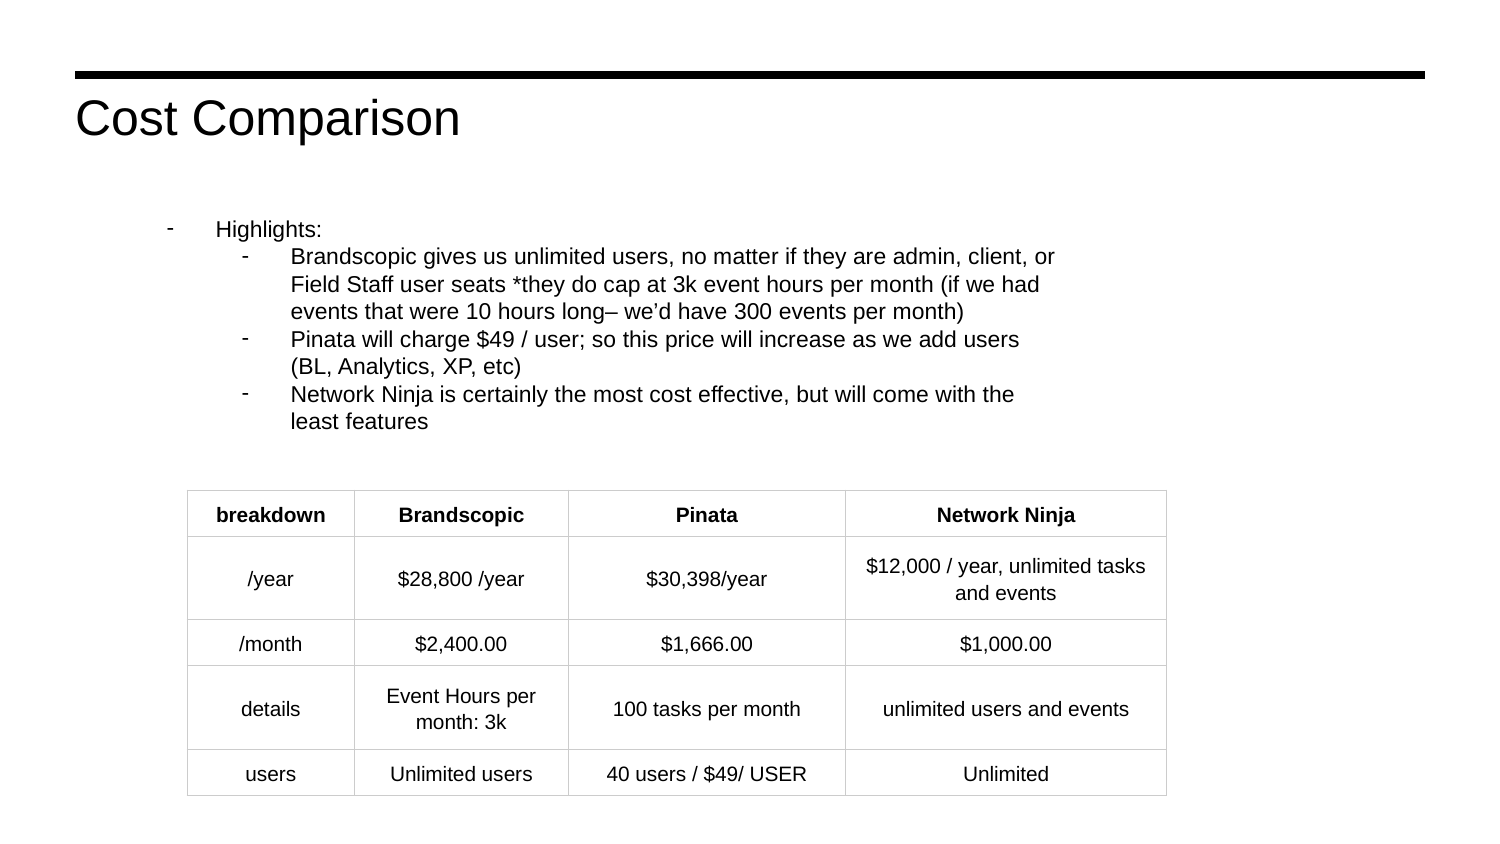

# Cost Comparison
Highlights:
Brandscopic gives us unlimited users, no matter if they are admin, client, or Field Staff user seats *they do cap at 3k event hours per month (if we had events that were 10 hours long– we’d have 300 events per month)
Pinata will charge $49 / user; so this price will increase as we add users (BL, Analytics, XP, etc)
Network Ninja is certainly the most cost effective, but will come with the least features
| breakdown | Brandscopic | Pinata | Network Ninja |
| --- | --- | --- | --- |
| /year | $28,800 /year | $30,398/year | $12,000 / year, unlimited tasks and events |
| /month | $2,400.00 | $1,666.00 | $1,000.00 |
| details | Event Hours per month: 3k | 100 tasks per month | unlimited users and events |
| users | Unlimited users | 40 users / $49/ USER | Unlimited |